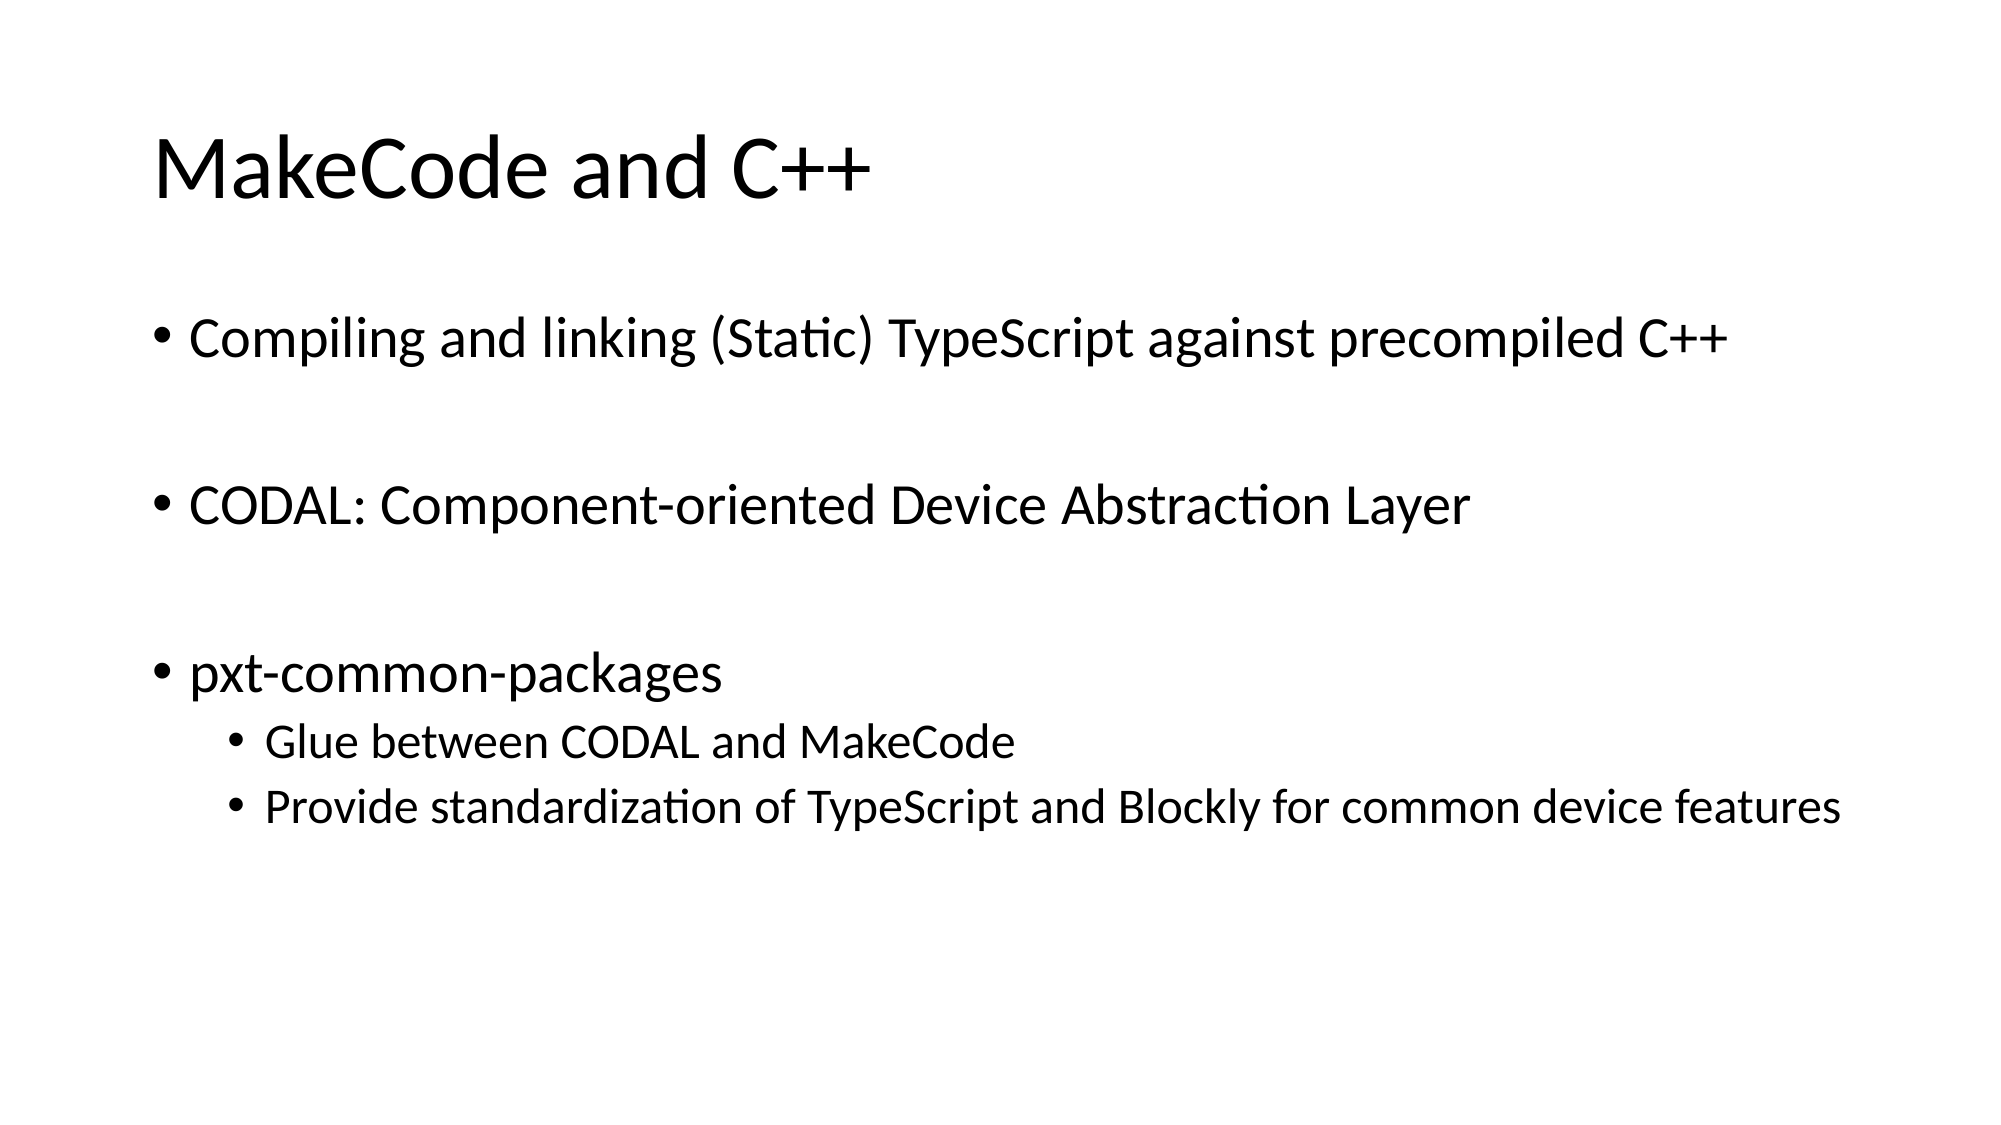

# MakeCode and C++
Compiling and linking (Static) TypeScript against precompiled C++

CODAL: Component-oriented Device Abstraction Layer

pxt-common-packages
Glue between CODAL and MakeCode
Provide standardization of TypeScript and Blockly for common device features